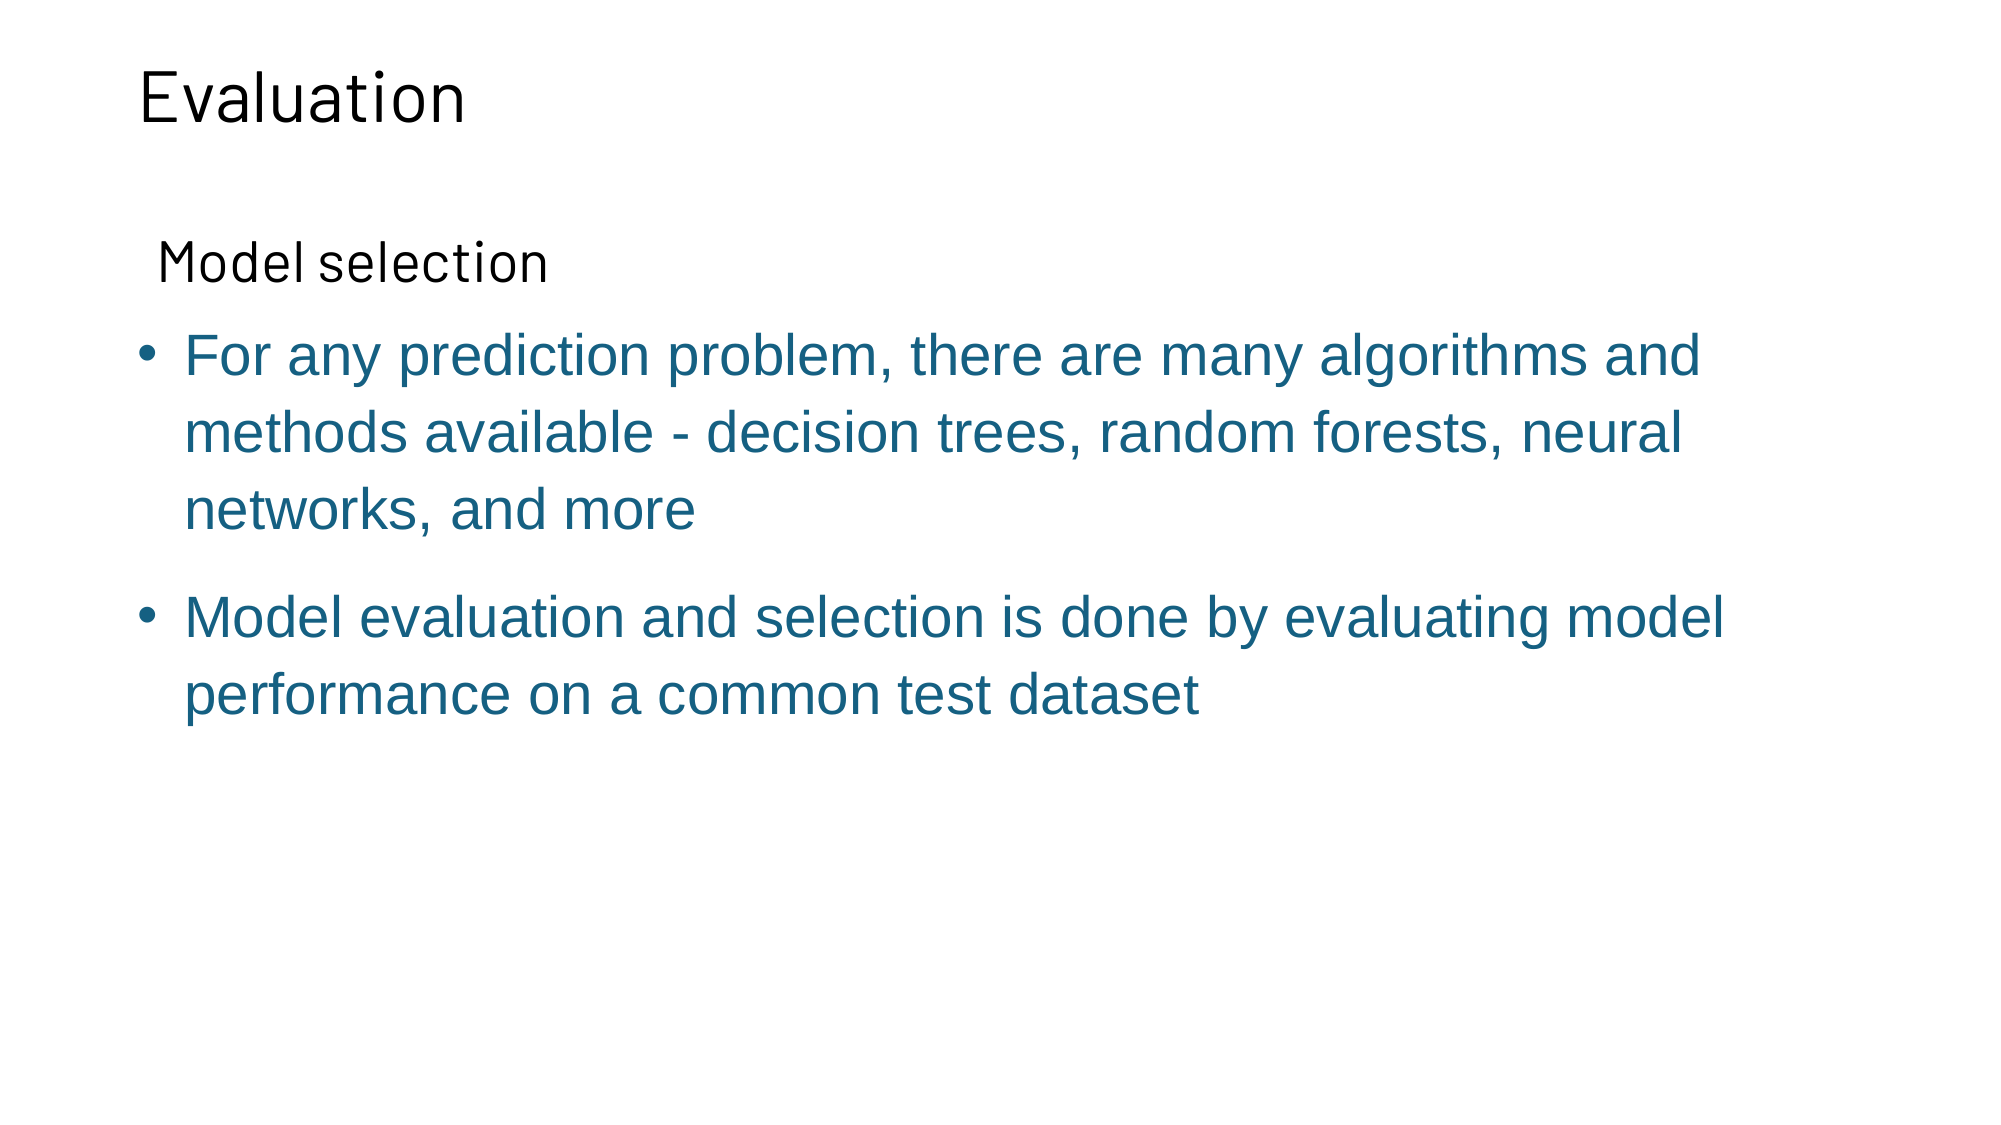

# Evaluation
Model selection
For any prediction problem, there are many algorithms and methods available - decision trees, random forests, neural networks, and more
Model evaluation and selection is done by evaluating model performance on a common test dataset